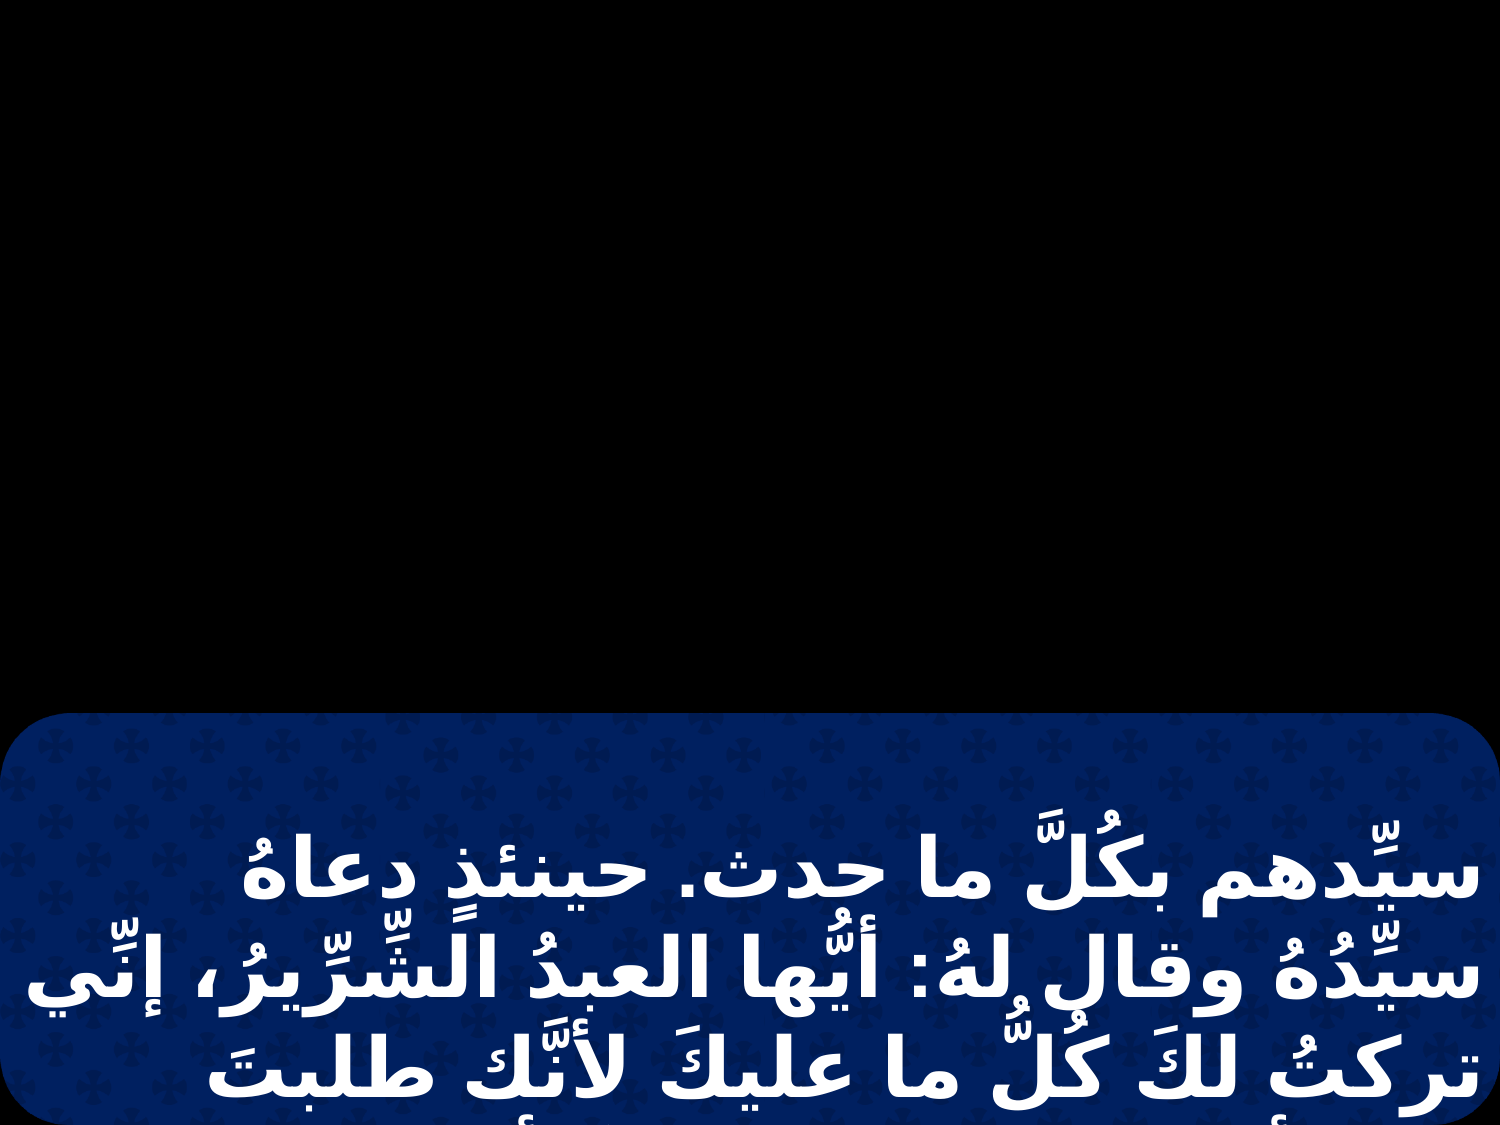

سيِّدهم بكُلَّ ما حدث. حينئذٍ دعاهُ سيِّدُهُ وقال لهُ: أيُّها العبدُ الشِّرِّيرُ، إنِّي تركتُ لكَ كُلُّ ما عليكَ لأنَّك طلبتَ إليَّ. أفما كان ينبغي لكَ أن ترحم العبدَ رفيقك كما